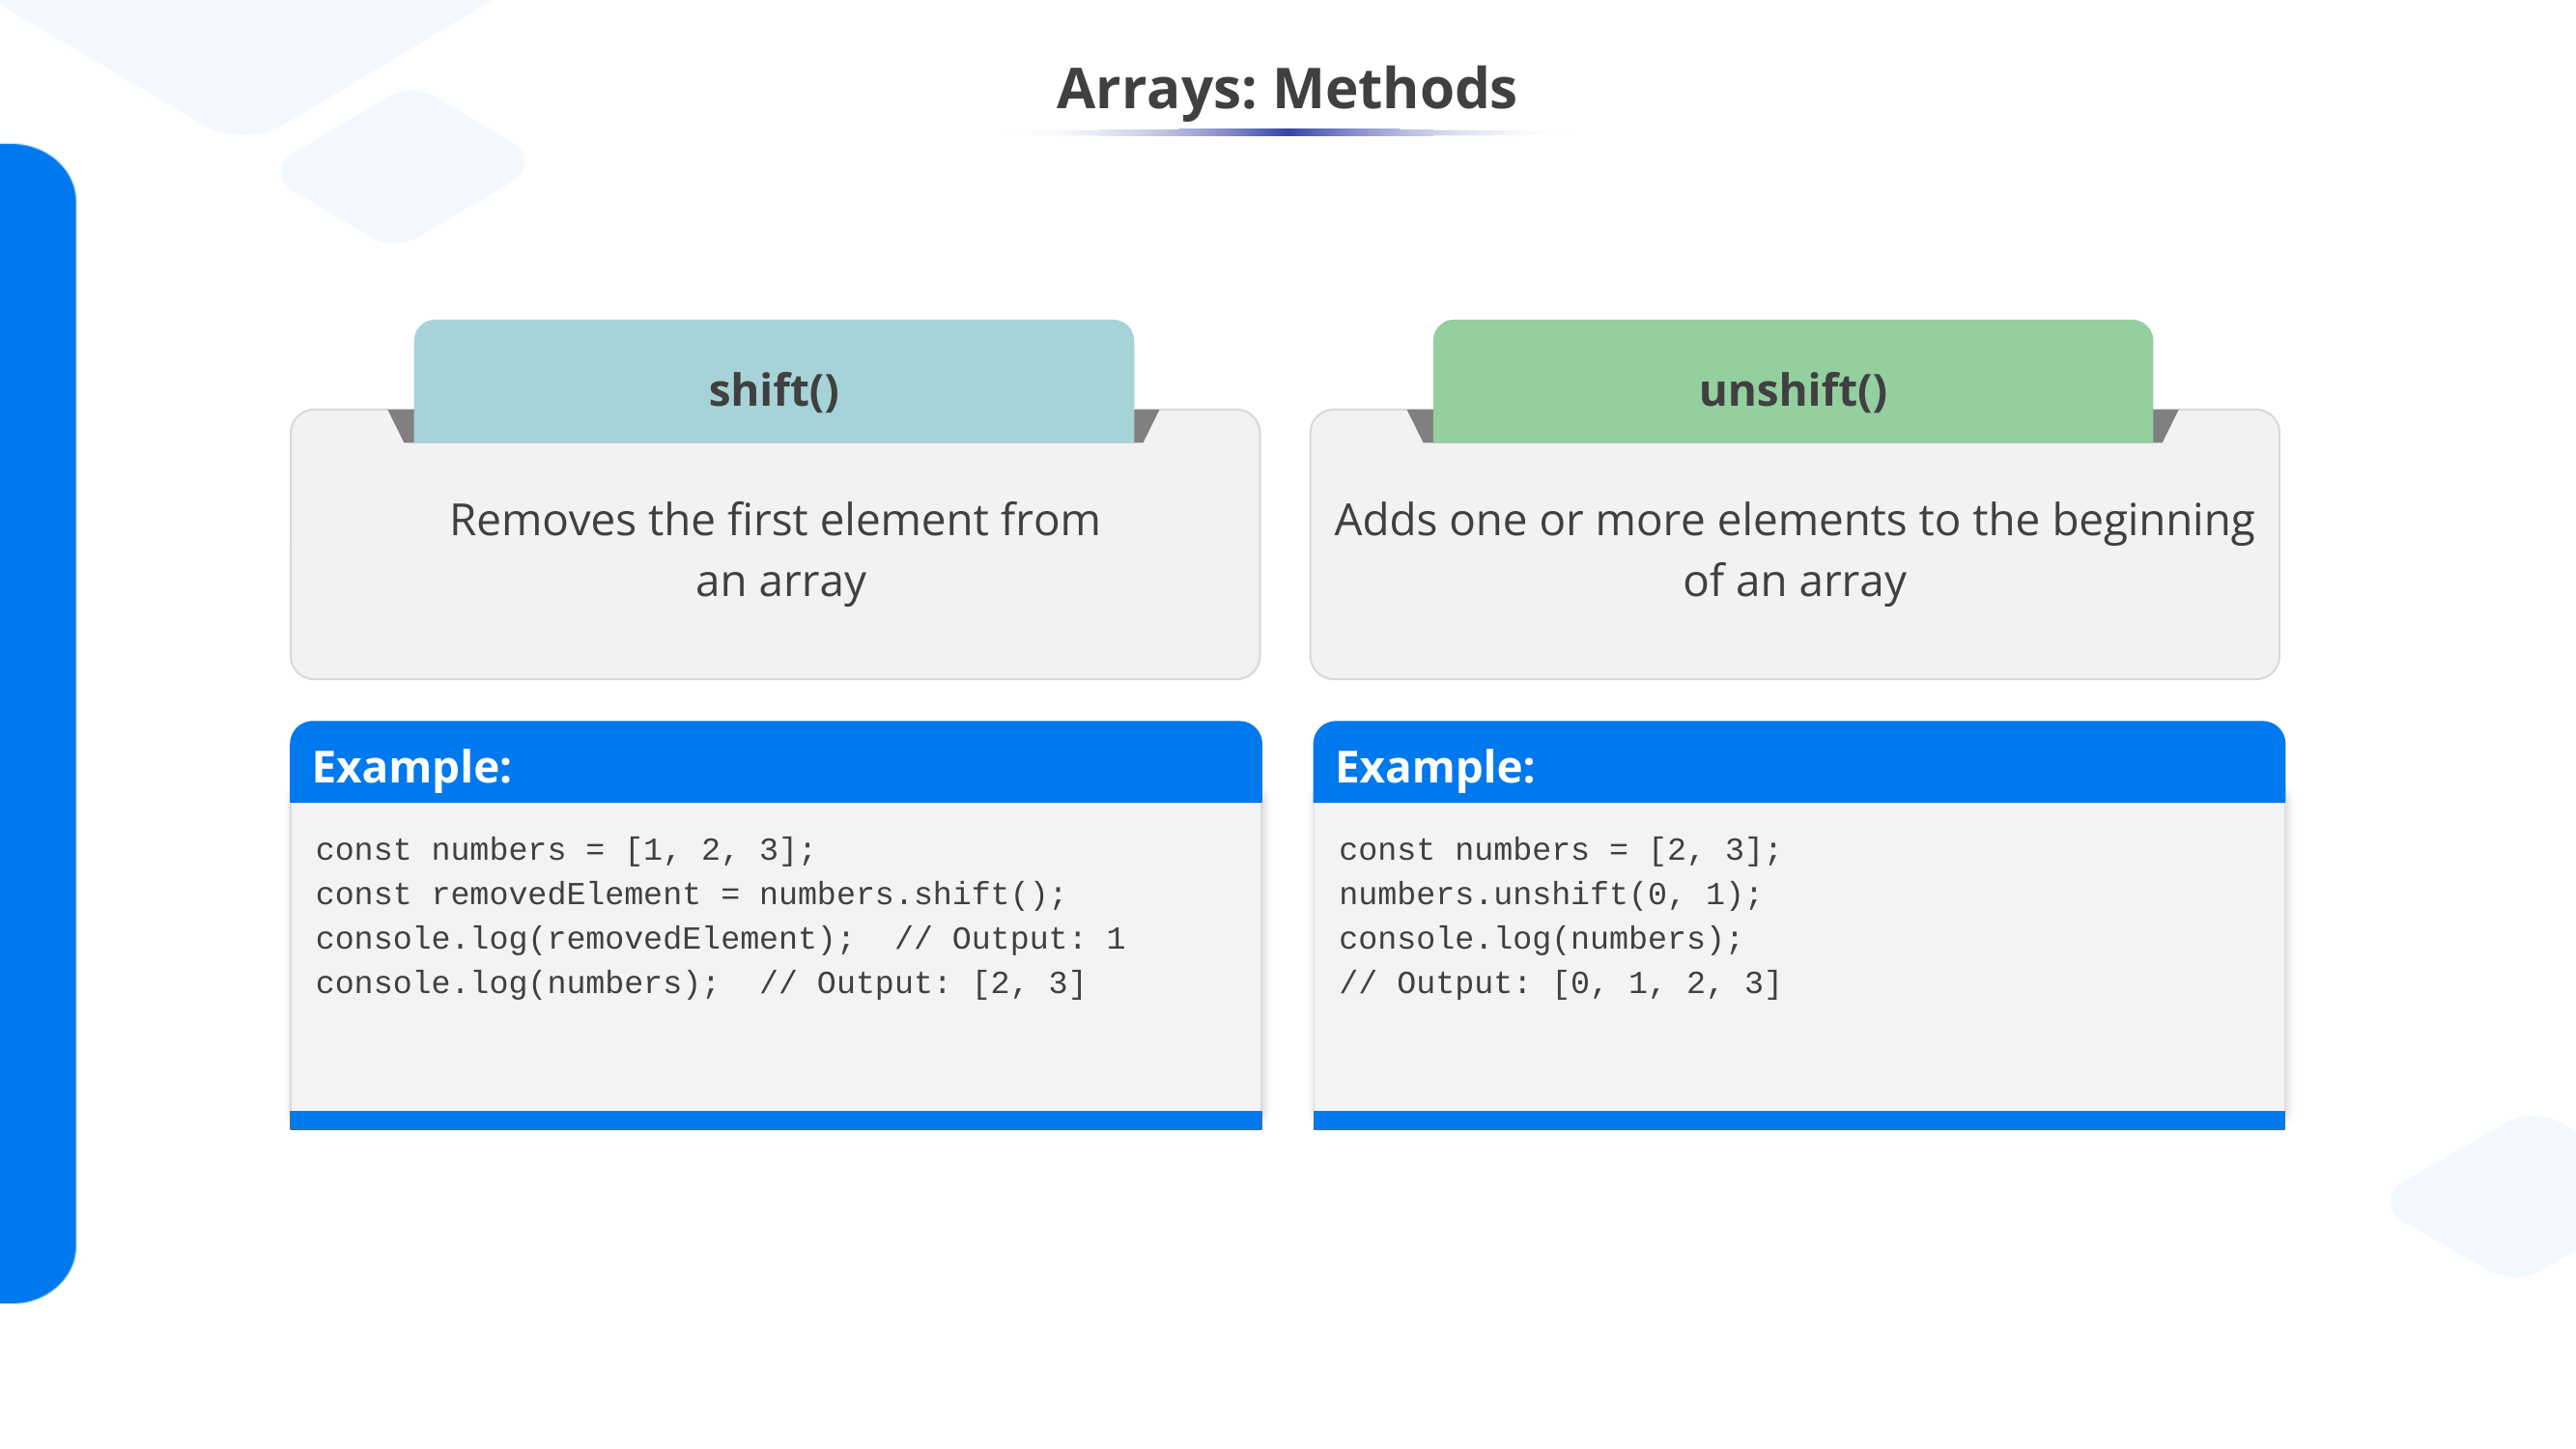

# Arrays: Methods

shift()

Removes the first element from
 an array
unshift()

Adds one or more elements to the beginning of an array
Example:

const numbers = [1, 2, 3];
const removedElement = numbers.shift();
console.log(removedElement);  // Output: 1
console.log(numbers);  // Output: [2, 3]

Example:

const numbers = [2, 3];
numbers.unshift(0, 1);
console.log(numbers);
// Output: [0, 1, 2, 3]